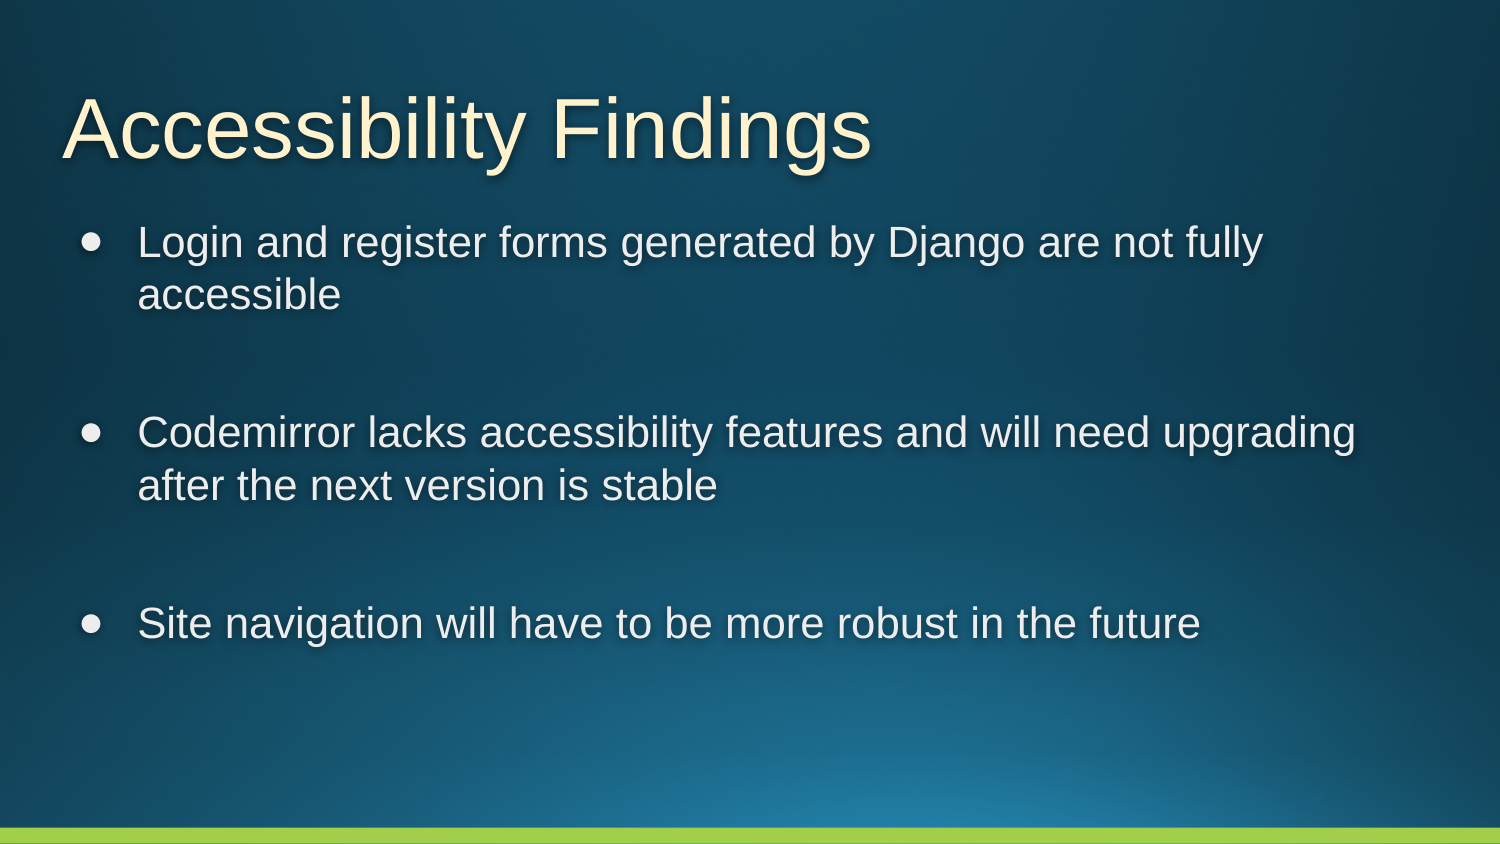

# Accessibility Findings
Login and register forms generated by Django are not fully accessible

Codemirror lacks accessibility features and will need upgrading after the next version is stable

Site navigation will have to be more robust in the future